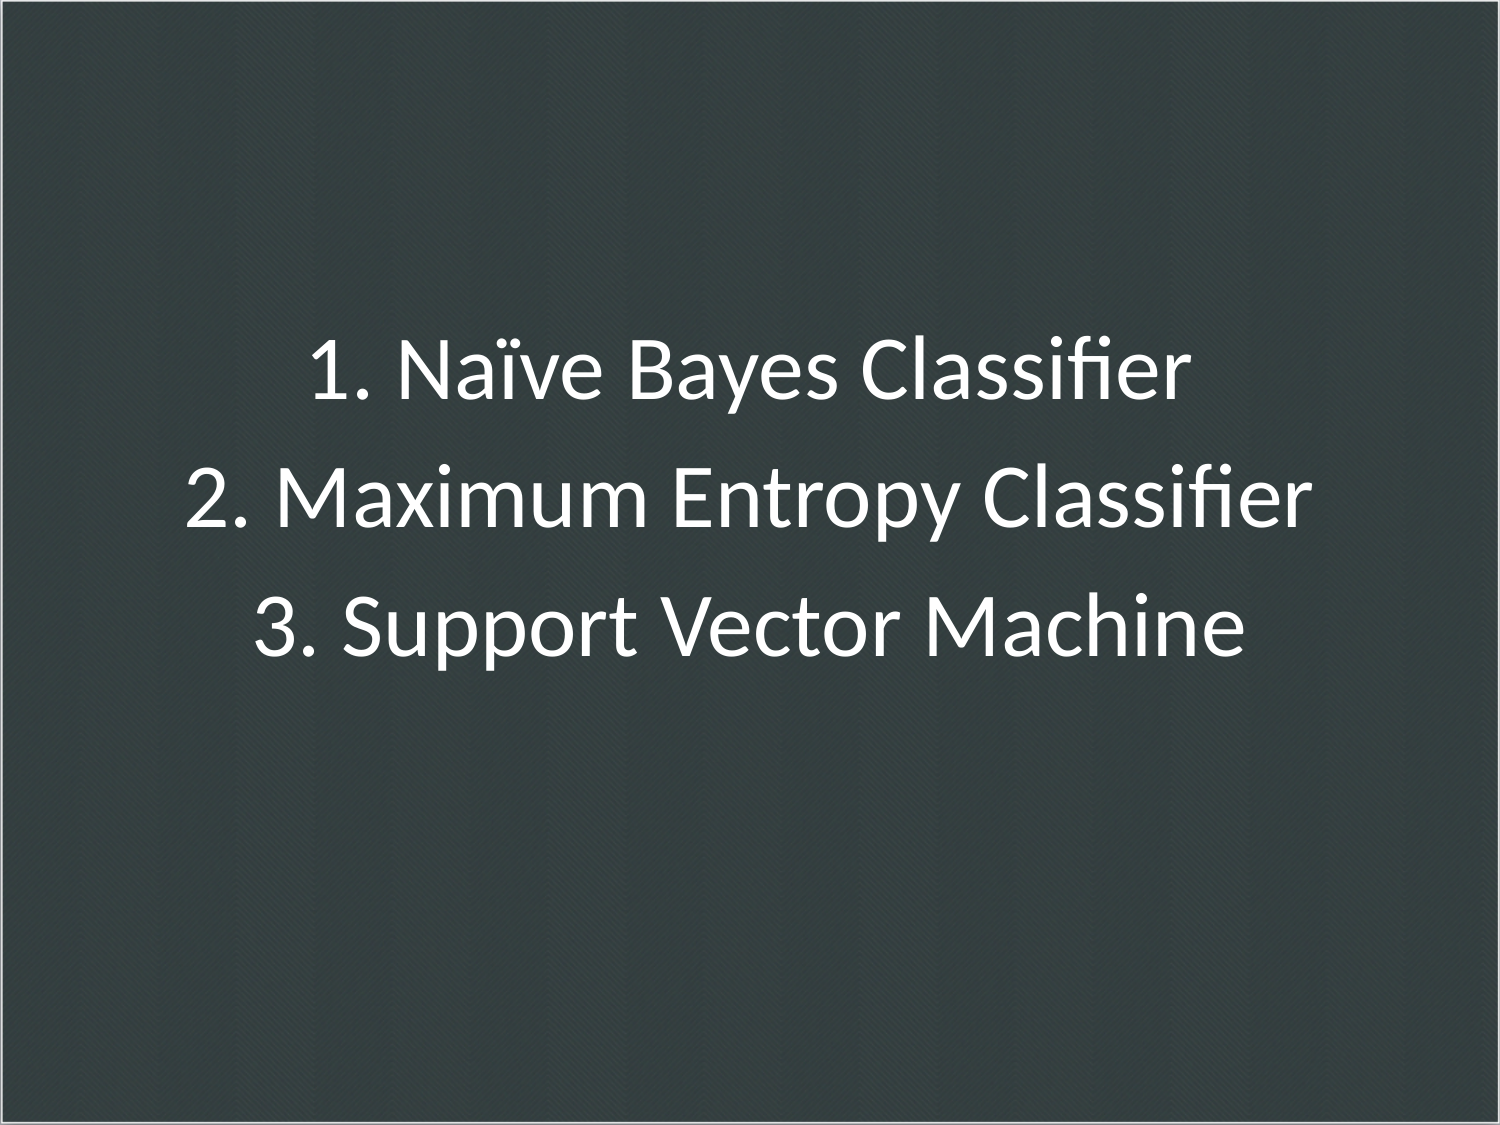

1. Naïve Bayes Classifier
2. Maximum Entropy Classifier
3. Support Vector Machine